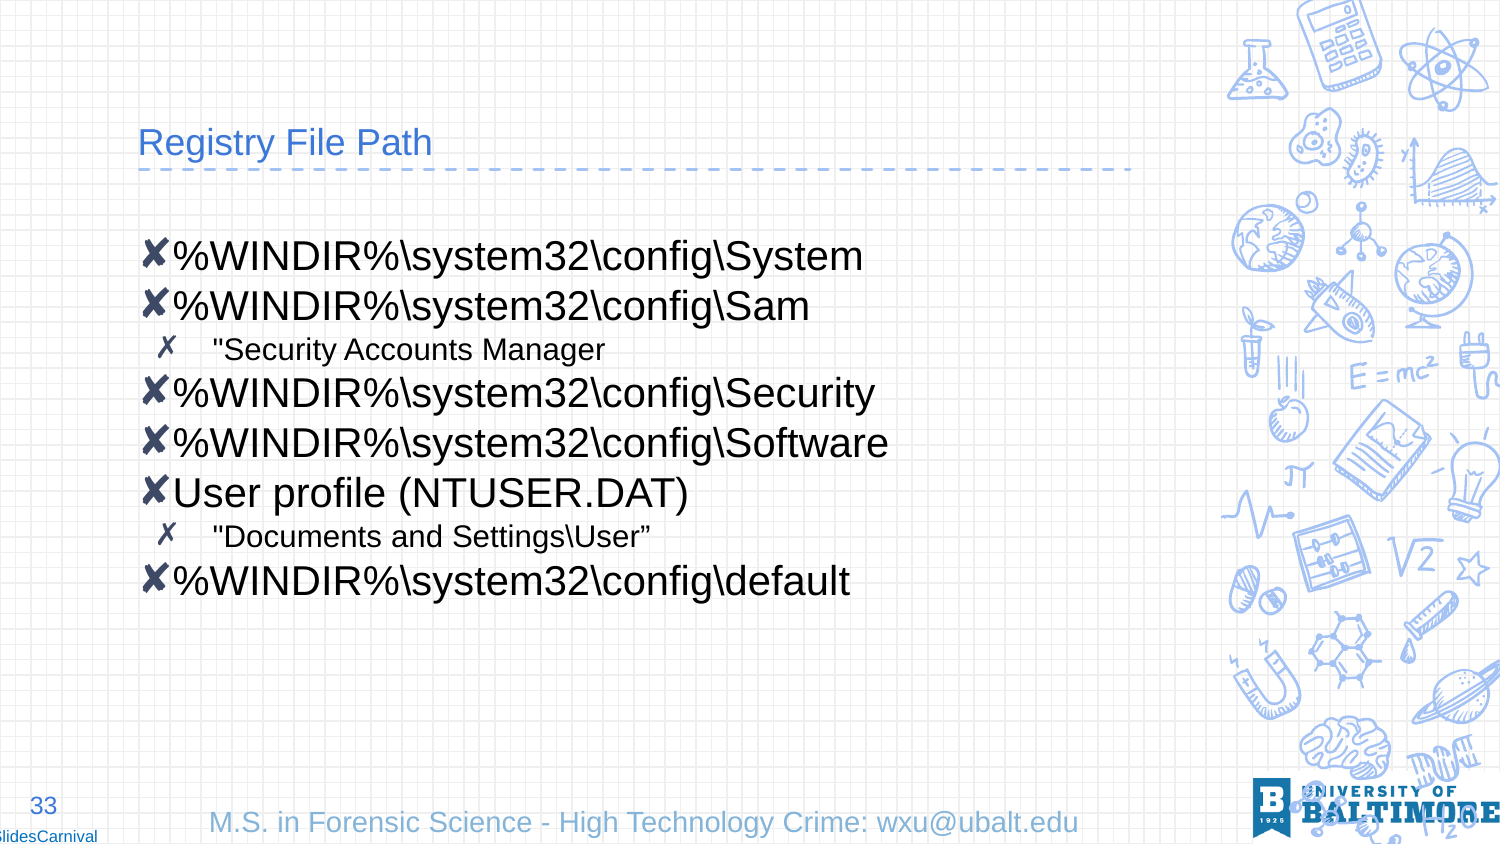

# Registry File Path
%WINDIR%\system32\config\System
%WINDIR%\system32\config\Sam
"Security Accounts Manager
%WINDIR%\system32\config\Security
%WINDIR%\system32\config\Software
User profile (NTUSER.DAT)
"Documents and Settings\User”
%WINDIR%\system32\config\default

33